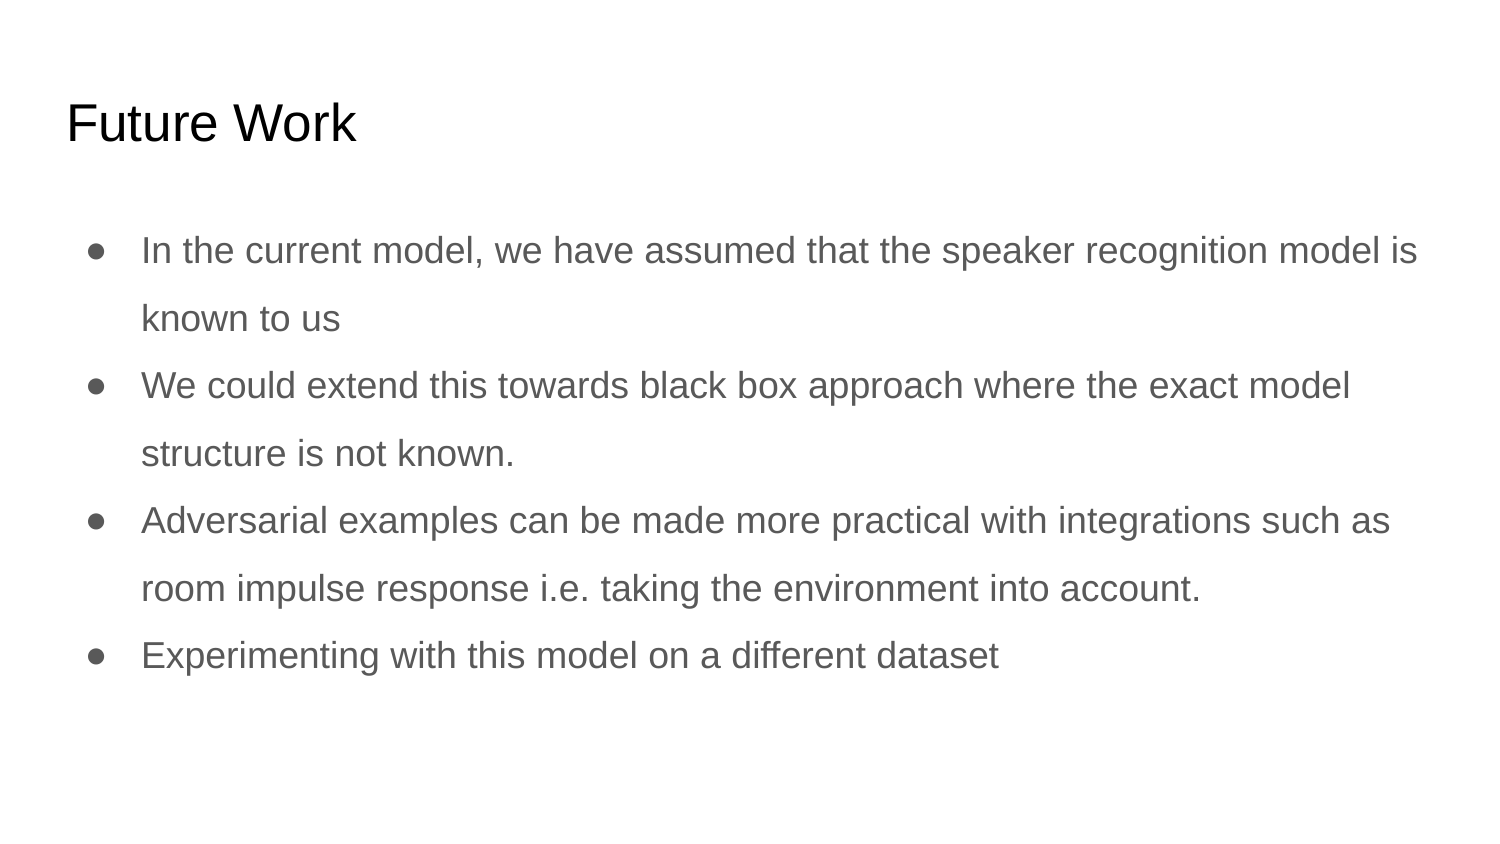

# Future Work
In the current model, we have assumed that the speaker recognition model is known to us
We could extend this towards black box approach where the exact model structure is not known.
Adversarial examples can be made more practical with integrations such as room impulse response i.e. taking the environment into account.
Experimenting with this model on a different dataset